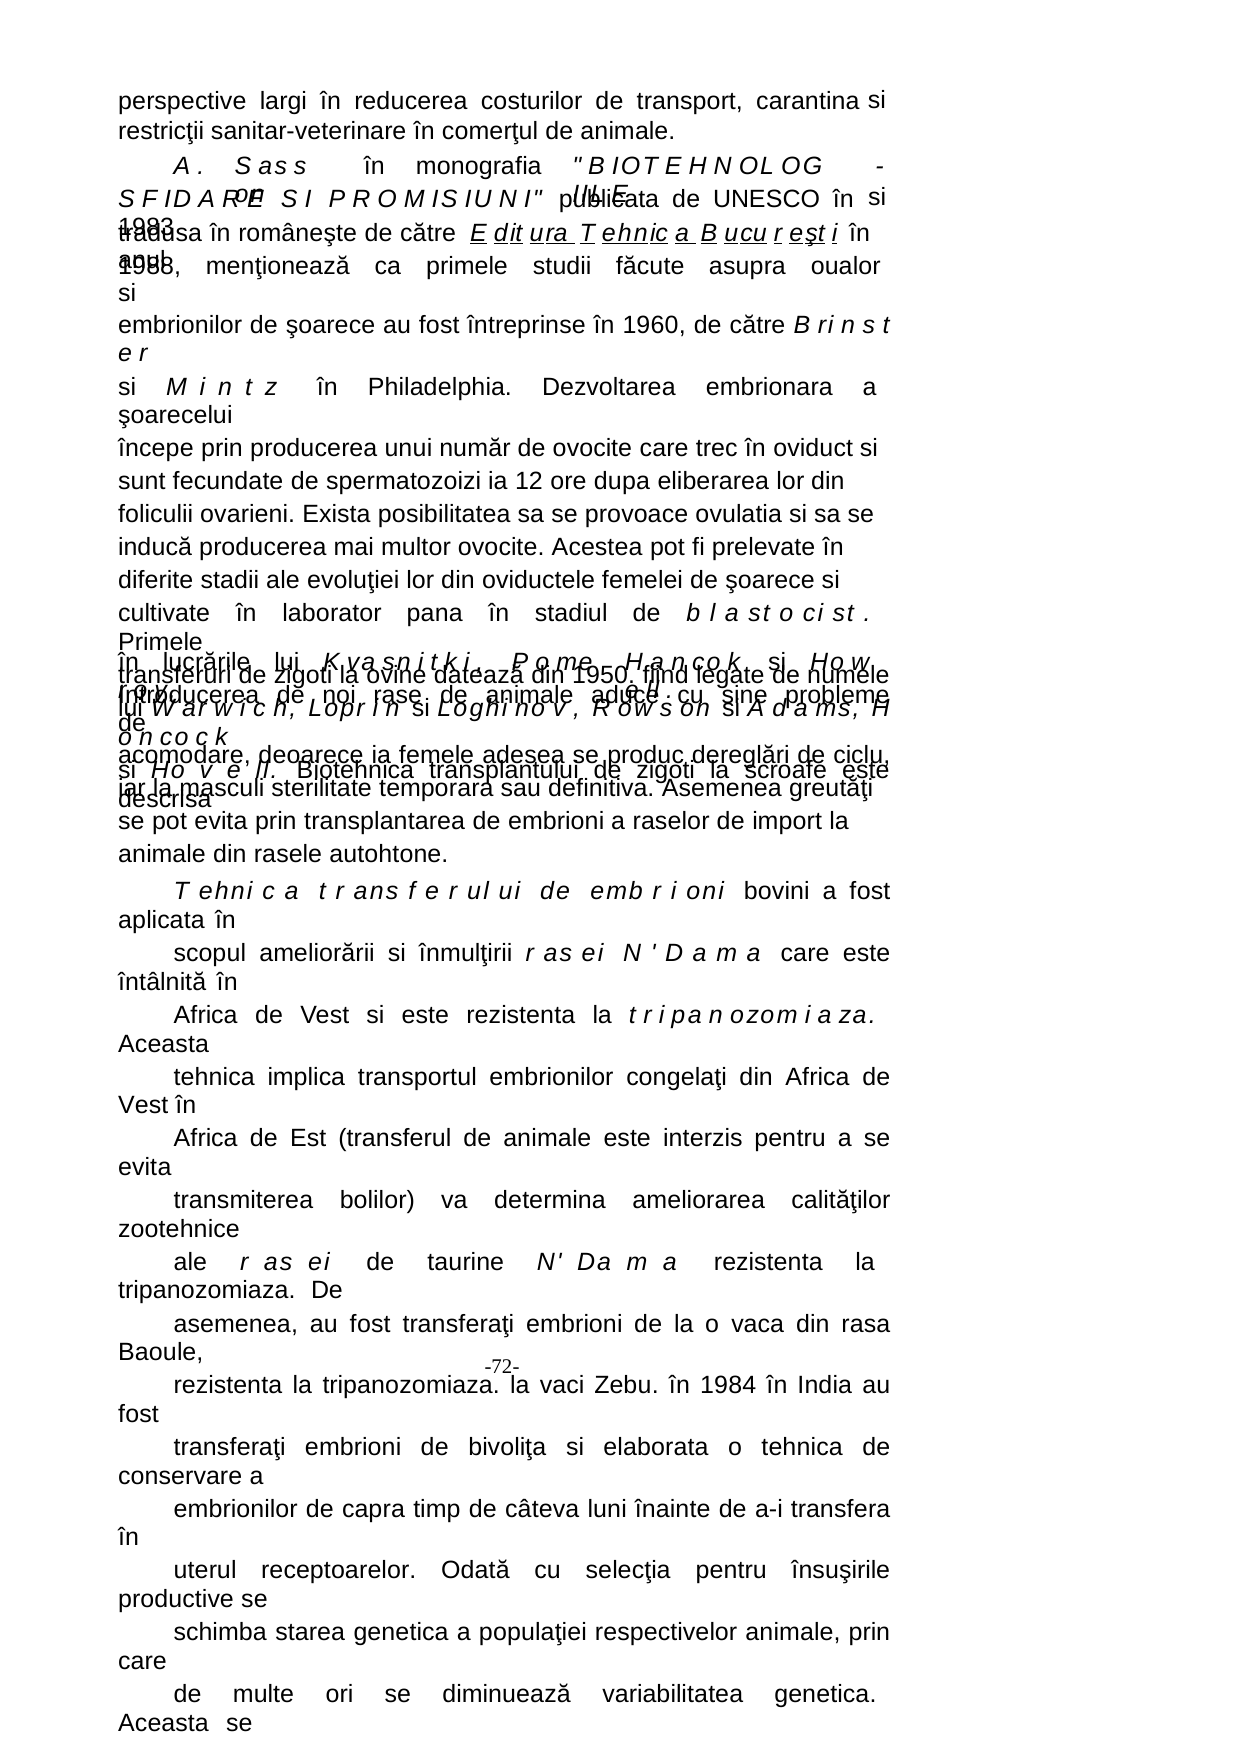

perspective largi în reducerea costurilor de transport, carantina
restricţii sanitar-veterinare în comerţul de animale.
si
A .
S as s on
în
monografia
" B IOT E H N OL OG IIL E
-
si
S F ID A R E  S I  P R O M IS IU N I"  publicata de UNESCO în 1983

tradusa în româneşte de către  E dit ura T ehnic a B ucu r eşt i în anul
1988,  menţionează  ca  primele  studii  făcute  asupra  oualor  si
embrionilor de şoarece au fost întreprinse în 1960, de către B ri n s t e r
si  M i n t z   în  Philadelphia.  Dezvoltarea  embrionara  a  şoarecelui
începe prin producerea unui număr de ovocite care trec în oviduct si
sunt fecundate de spermatozoizi ia 12 ore dupa eliberarea lor din
foliculii ovarieni. Exista posibilitatea sa se provoace ovulatia si sa se
inducă producerea mai multor ovocite. Acestea pot fi prelevate în
diferite stadii ale evoluţiei lor din oviductele femelei de şoarece si
cultivate  în  laborator  pana  în  stadiul  de  b l a st o ci st .   Primele
transferuri de zigoti la ovine datează din 1950. fiind legate de numele
lui W ar w i c h, Lopr i n si Loghi no v , R ow s on si A d a ms, H o n co c k
si Ho v e ll. Biotehnica transplantului de zigoti la scroafe este descrisa
în   lucrările   lui   K va sn i t k i ,    P o me r o y,
H a n co k   si   Ho w e ll .
Introducerea de noi rase de animale aduce cu sine probleme de
acomodare, deoarece ia femele adesea se produc dereglări de ciclu,
iar la masculi sterilitate temporara sau definitiva. Asemenea greutăţi
se pot evita prin transplantarea de embrioni a raselor de import la
animale din rasele autohtone.
T ehni c a  t r ans f e r ul ui  de  emb r i oni  bovini a fost aplicata în
scopul ameliorării si înmulţirii r as ei  N ' D a m a  care este întâlnită în
Africa  de  Vest  si  este  rezistenta  la  t r i pa n ozom i a za.   Aceasta
tehnica implica transportul embrionilor congelaţi din Africa de Vest în
Africa de Est (transferul de animale este interzis pentru a se evita
transmiterea bolilor) va determina ameliorarea calităţilor zootehnice
ale  r as ei  de  taurine  N' Da m a  rezistenta  la  tripanozomiaza.  De
asemenea, au fost transferaţi embrioni de la o vaca din rasa Baoule,
rezistenta la tripanozomiaza. la vaci Zebu. în 1984 în India au fost
transferaţi embrioni de bivoliţa si elaborata o tehnica de conservare a
embrionilor de capra timp de câteva luni înainte de a-i transfera în
uterul receptoarelor. Odată cu selecţia pentru însuşirile productive se
schimba starea genetica a populaţiei respectivelor animale, prin care
de  multe  ori  se  diminuează  variabilitatea  genetica.  Aceasta  se
-72-